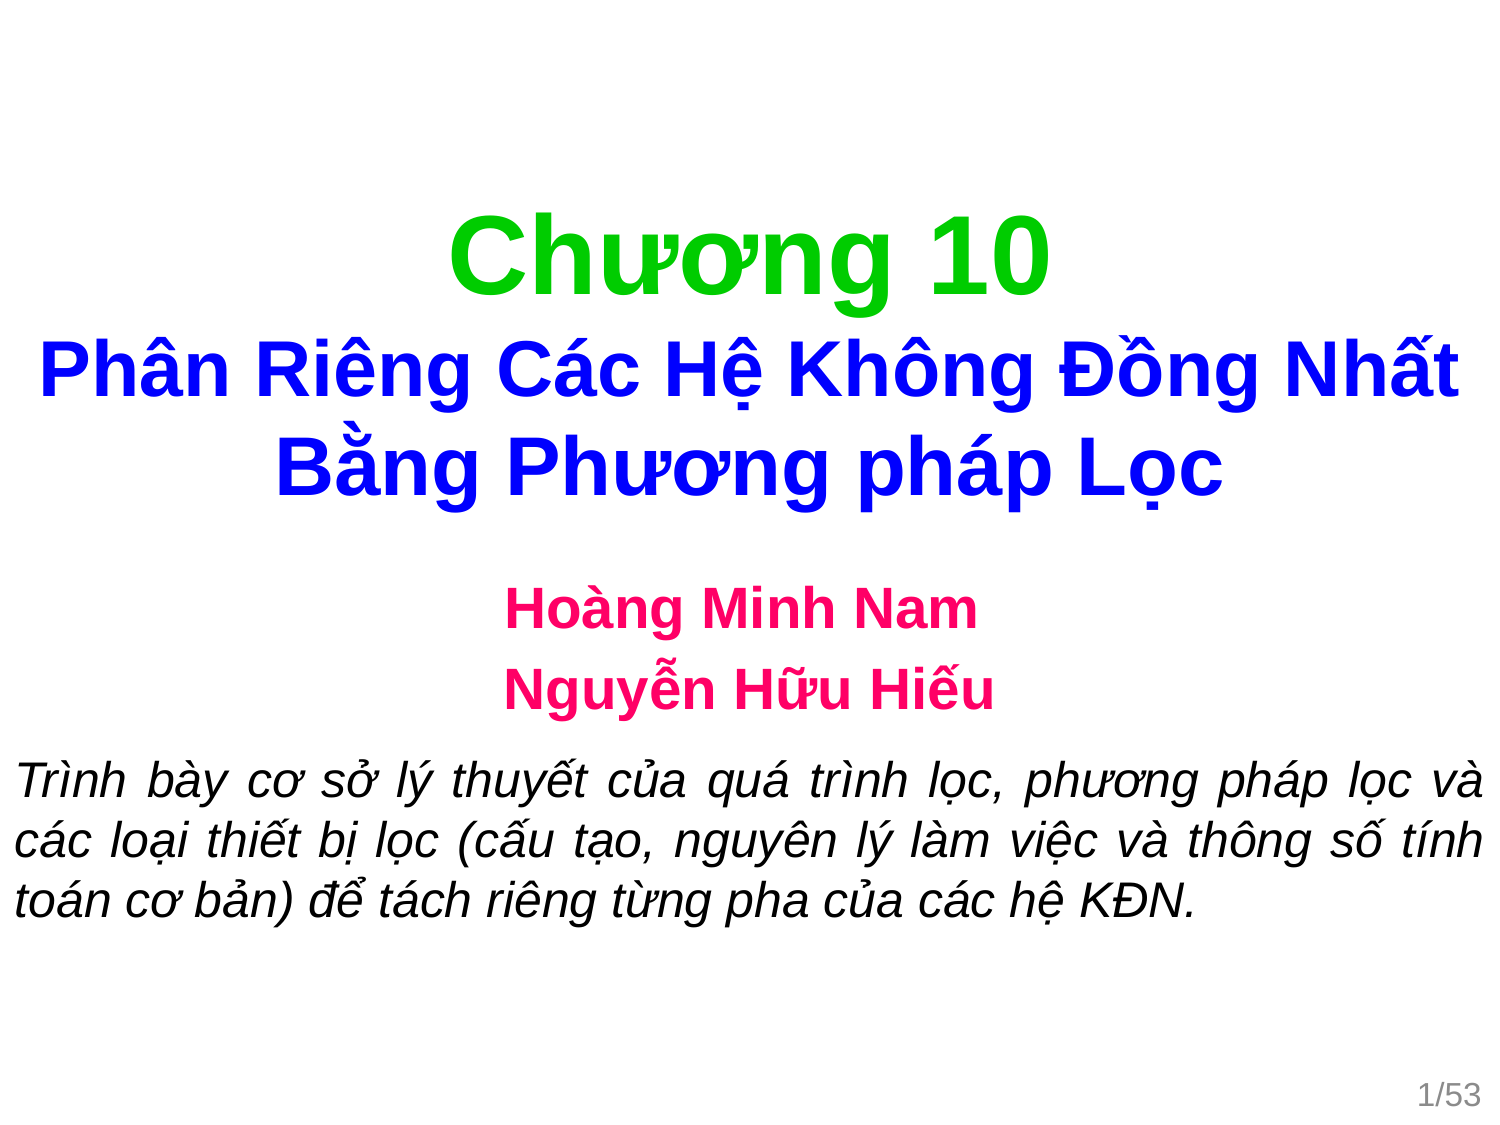

Chương 10
Phân Riêng Các Hệ Không Đồng Nhất
Bằng Phương pháp Lọc
Hoàng Minh Nam
Nguyễn Hữu Hiếu
Trình bày cơ sở lý thuyết của quá trình lọc, phương pháp lọc và các loại thiết bị lọc (cấu tạo, nguyên lý làm việc và thông số tính toán cơ bản) để tách riêng từng pha của các hệ KĐN.
1/53